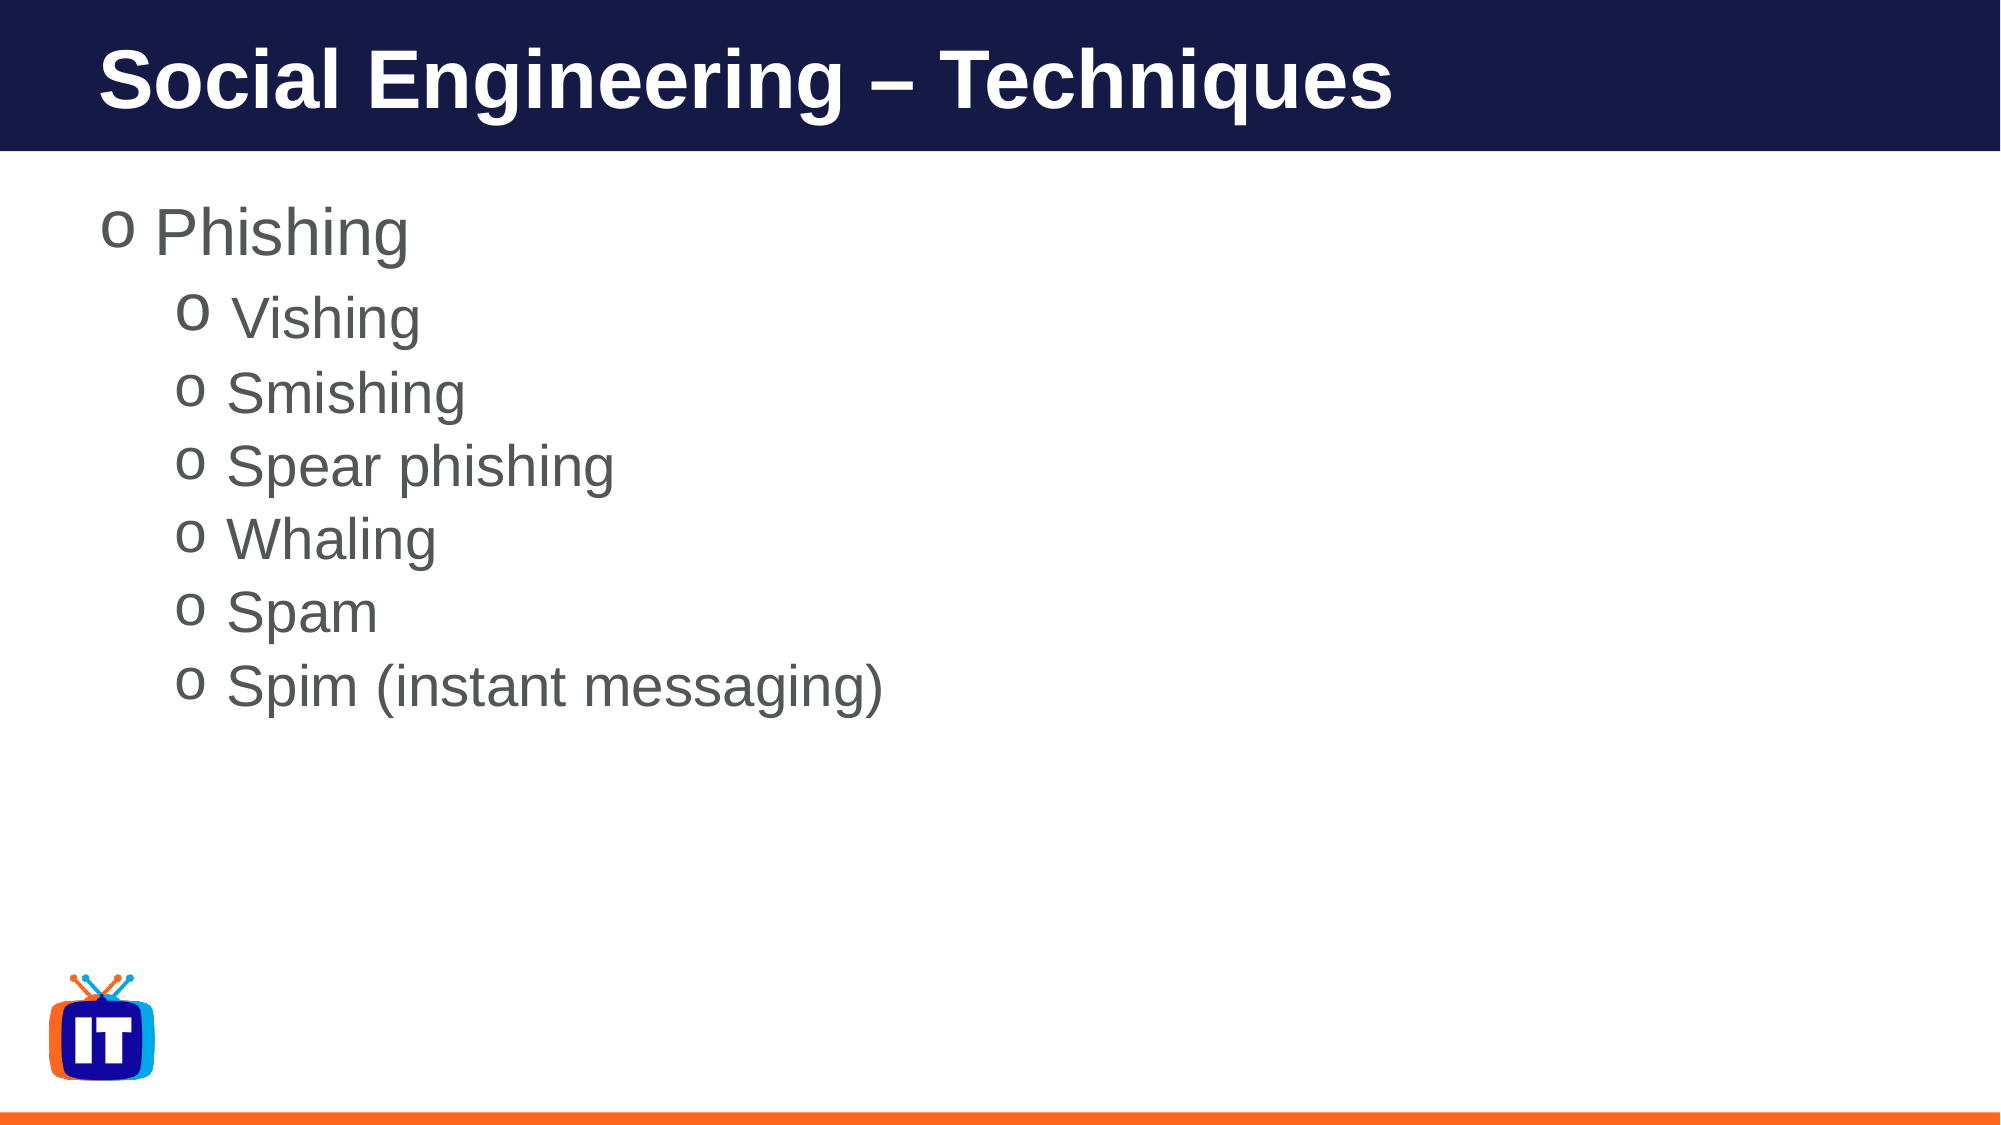

# Social Engineering – Techniques
Phishing
 Vishing
 Smishing
 Spear phishing
 Whaling
 Spam
 Spim (instant messaging)